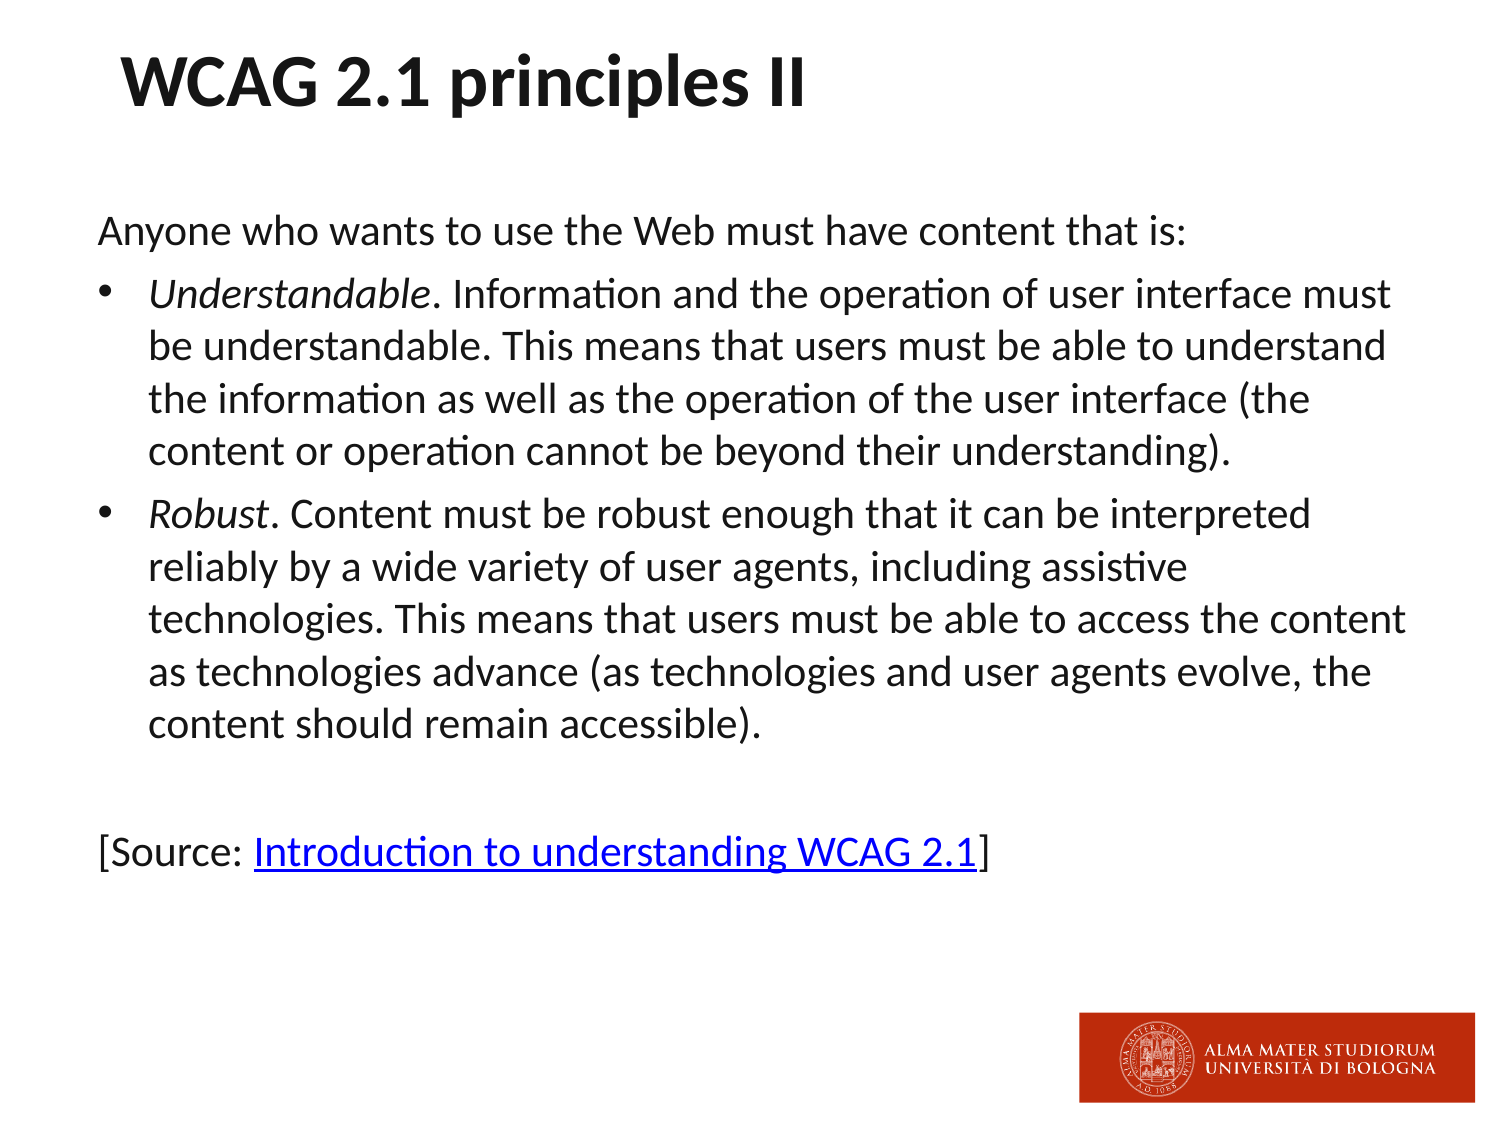

# WCAG 2.1 principles II
Anyone who wants to use the Web must have content that is:
Understandable. Information and the operation of user interface must be understandable. This means that users must be able to understand the information as well as the operation of the user interface (the content or operation cannot be beyond their understanding).
Robust. Content must be robust enough that it can be interpreted reliably by a wide variety of user agents, including assistive technologies. This means that users must be able to access the content as technologies advance (as technologies and user agents evolve, the content should remain accessible).

[Source: Introduction to understanding WCAG 2.1]